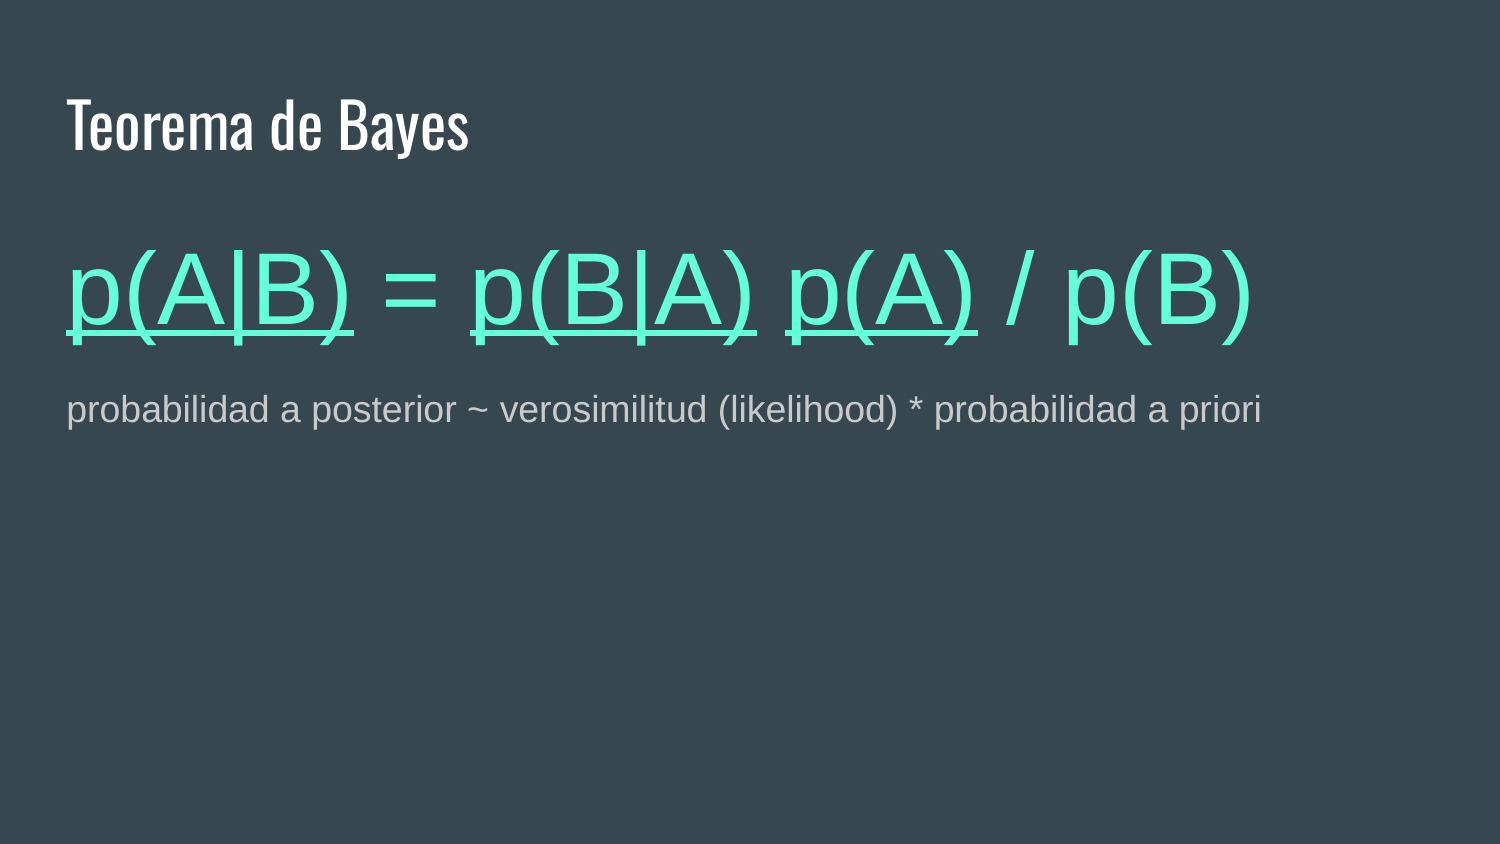

# Teorema de Bayes
p(A|B) = p(B|A) p(A) / p(B)
probabilidad a posterior ~ verosimilitud (likelihood) * probabilidad a priori